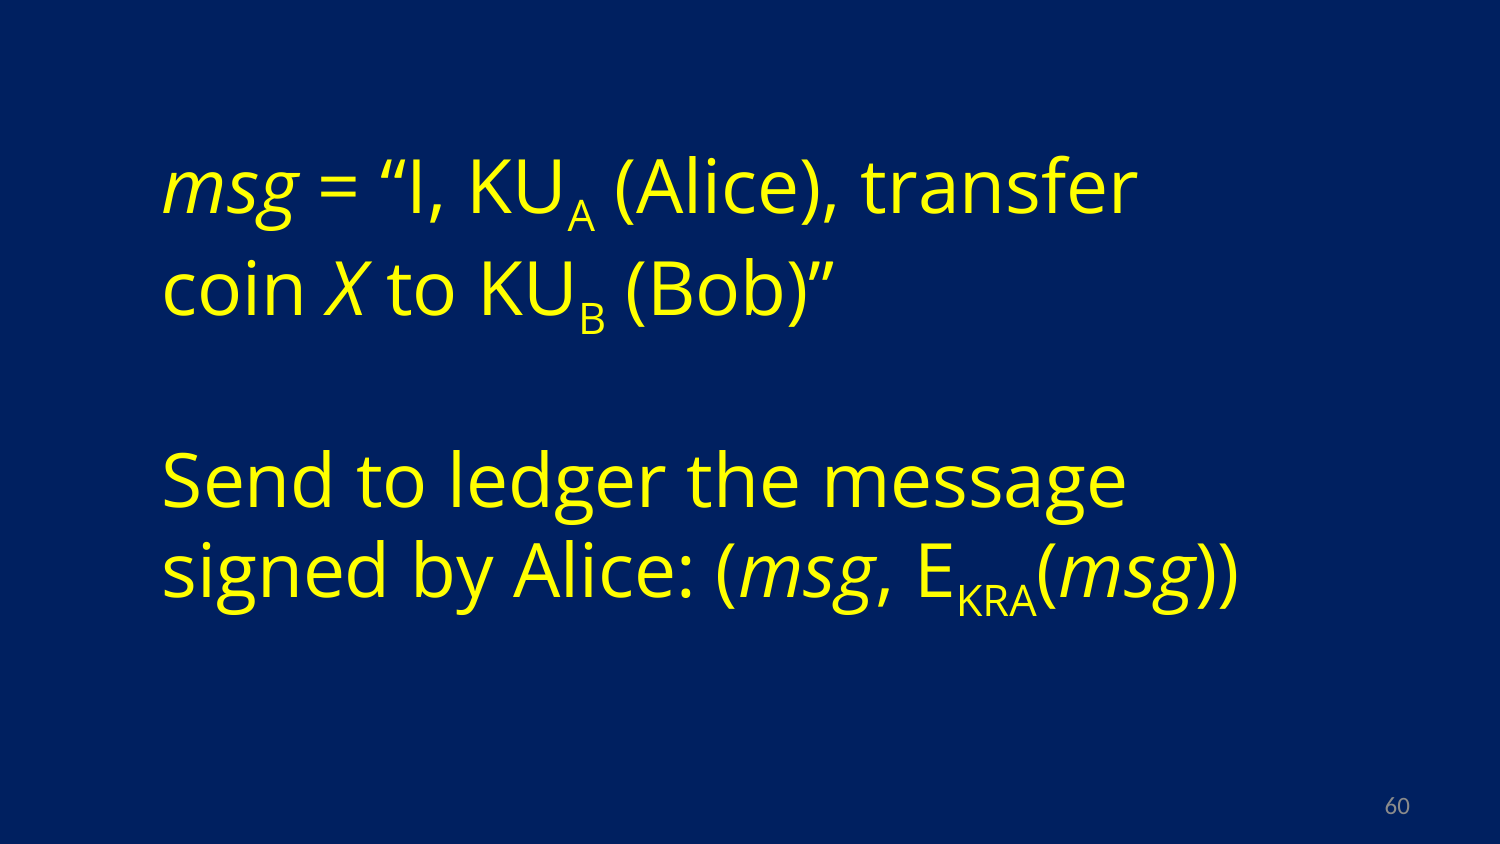

msg = “I, KUA (Alice), transfer coin X to KUB (Bob)”
Send to ledger the message signed by Alice: (msg, EKRA(msg))
60